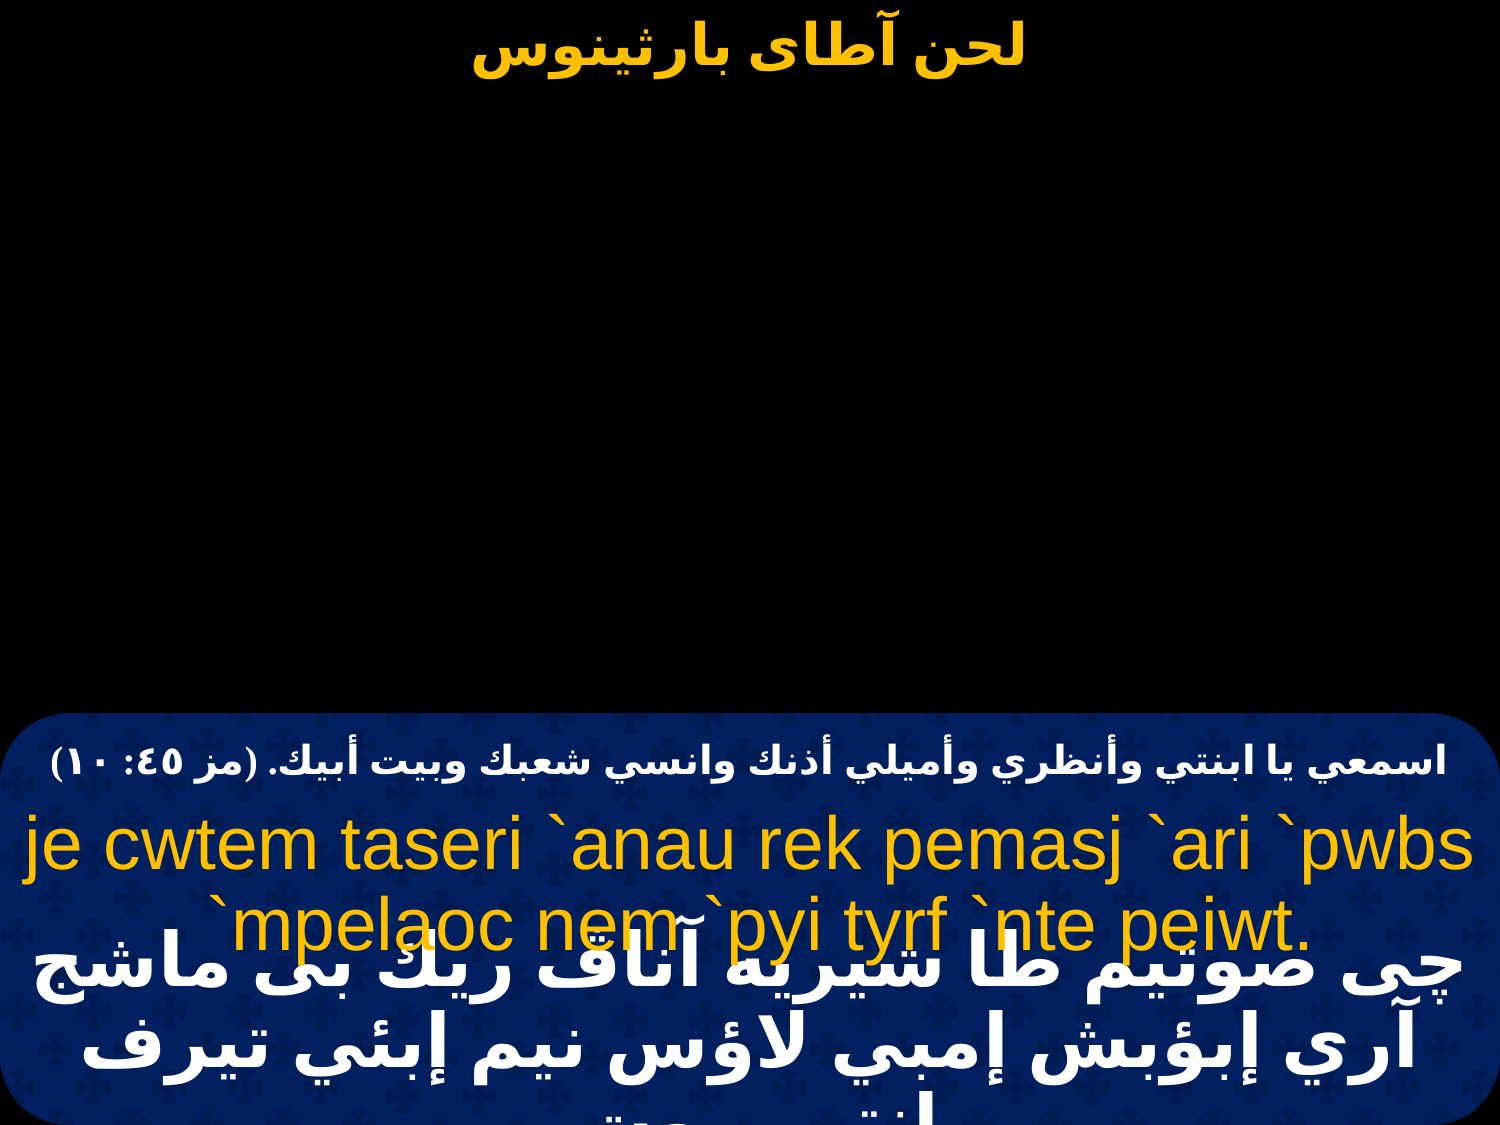

اسمعي يا ابنتي وأنظري وأميلي أذنك وانسي شعبك وبيت أبيك. (مز ٤٥: ١٠)
je cwtem taseri `anau rek pemasj `ari `pwbs
 `mpelaoc nem `pyi tyrf `nte peiwt.
چى صوتيم طا شيريه آناڤ ريك بى ماشج آري إبؤبش إمبي لاؤس نيم إبئي تيرف إنتى بيوت.